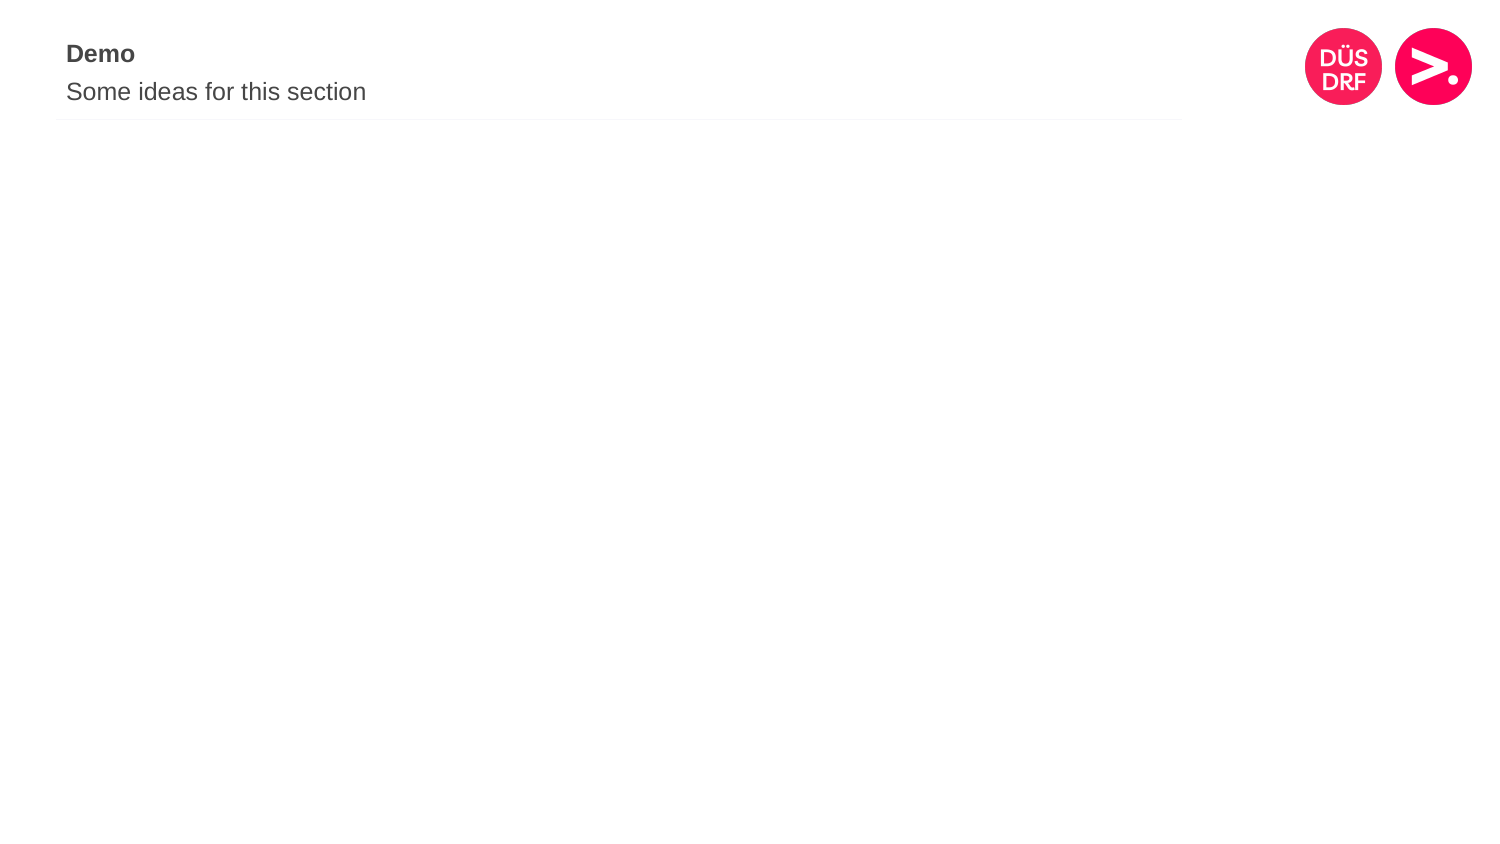

# Demo
Some ideas for this section